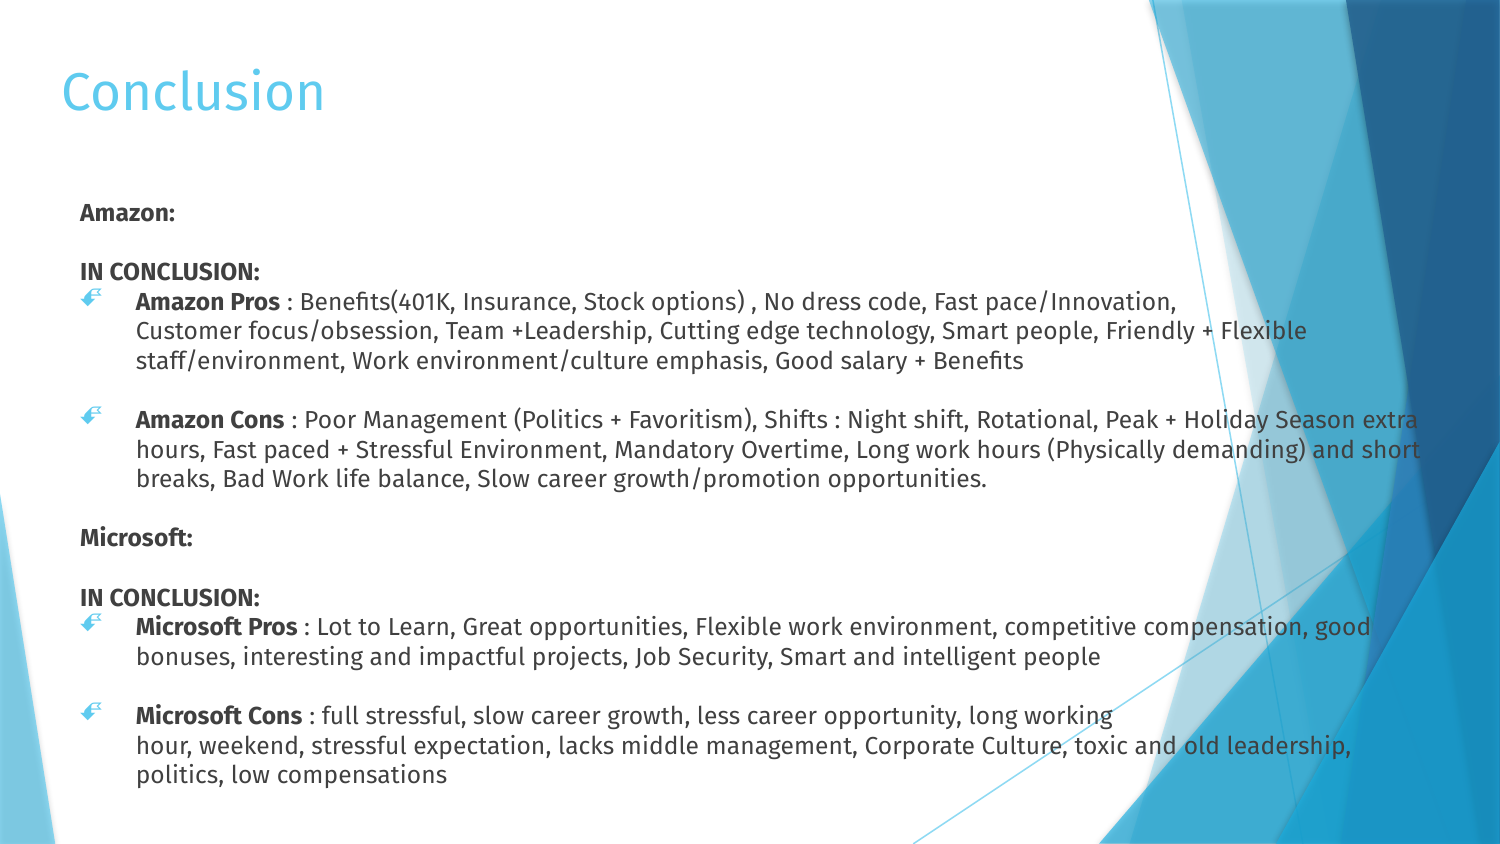

# Conclusion

Amazon:

IN CONCLUSION:
Amazon Pros : Benefits(401K, Insurance, Stock options) , No dress code, Fast pace/Innovation, Customer focus/obsession, Team +Leadership, Cutting edge technology, Smart people, Friendly + Flexible staff/environment, Work environment/culture emphasis, Good salary + Benefits
Amazon Cons : Poor Management (Politics + Favoritism), Shifts : Night shift, Rotational, Peak + Holiday Season extra hours, Fast paced + Stressful Environment, Mandatory Overtime, Long work hours (Physically demanding) and short breaks, Bad Work life balance, Slow career growth/promotion opportunities.

Microsoft:
IN CONCLUSION:
Microsoft Pros : Lot to Learn, Great opportunities, Flexible work environment, competitive compensation, good bonuses, interesting and impactful projects, Job Security, Smart and intelligent people

Microsoft Cons : full stressful, slow career growth, less career opportunity, long working hour, weekend, stressful expectation, lacks middle management, Corporate Culture, toxic and old leadership, politics, low compensations